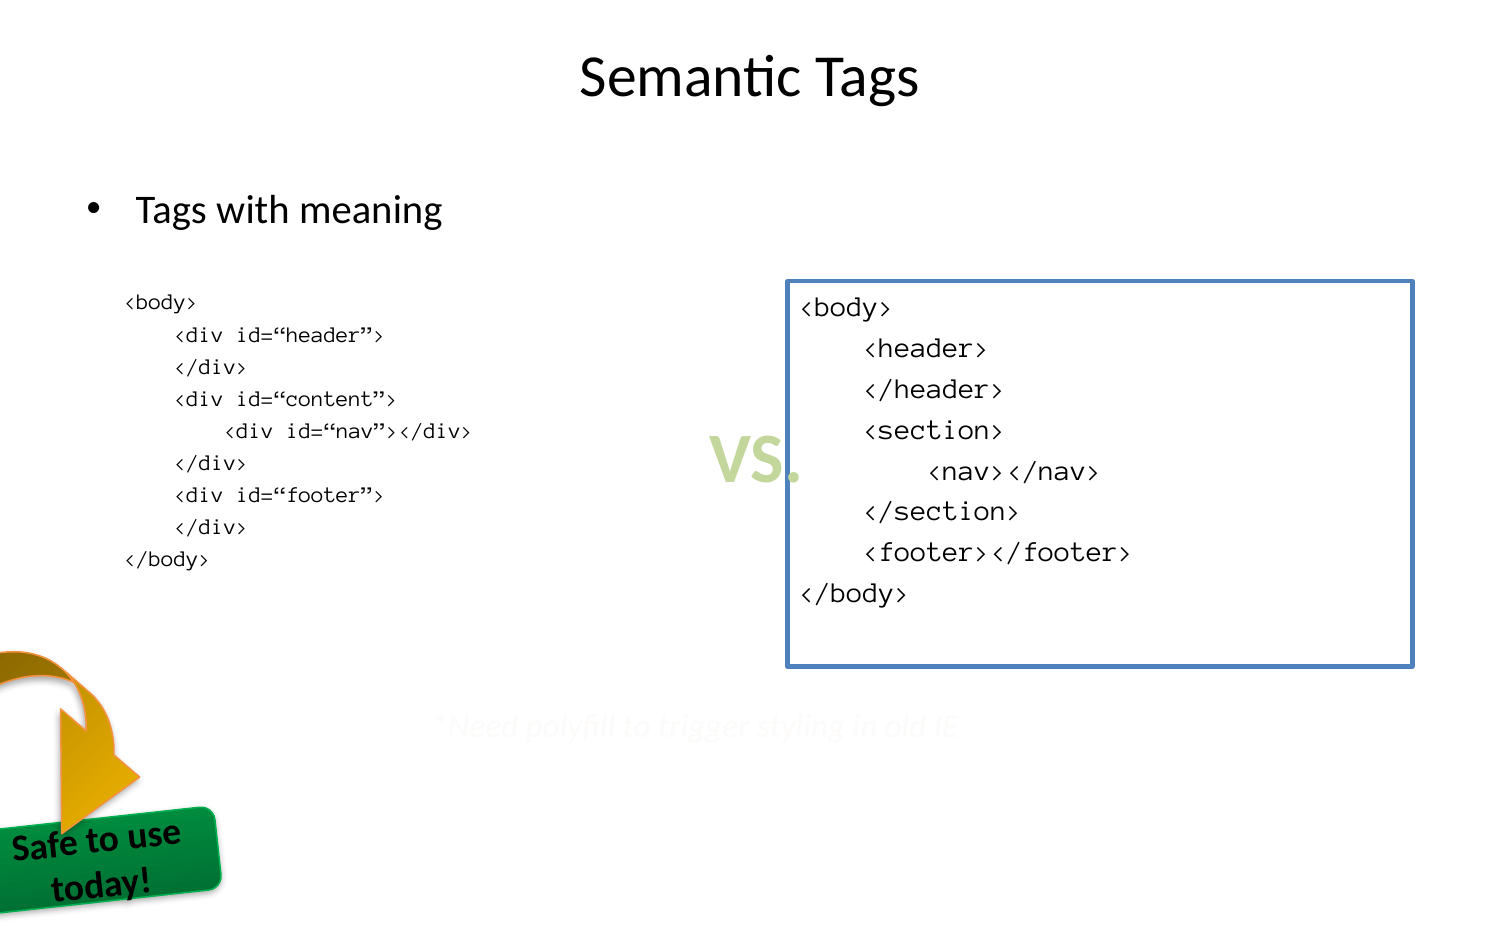

# Semantic Tags
Tags with meaning
<body>
    <div id=“header”>
    </div>
    <div id=“content”>
        <div id=“nav”></div>
    </div>
    <div id=“footer”>
    </div>
</body>
<body>
    <header>
    </header>
    <section>
        <nav></nav>
    </section>
    <footer></footer>
</body>
VS.

*Need polyfill to trigger styling in old IE
Safe to use today!